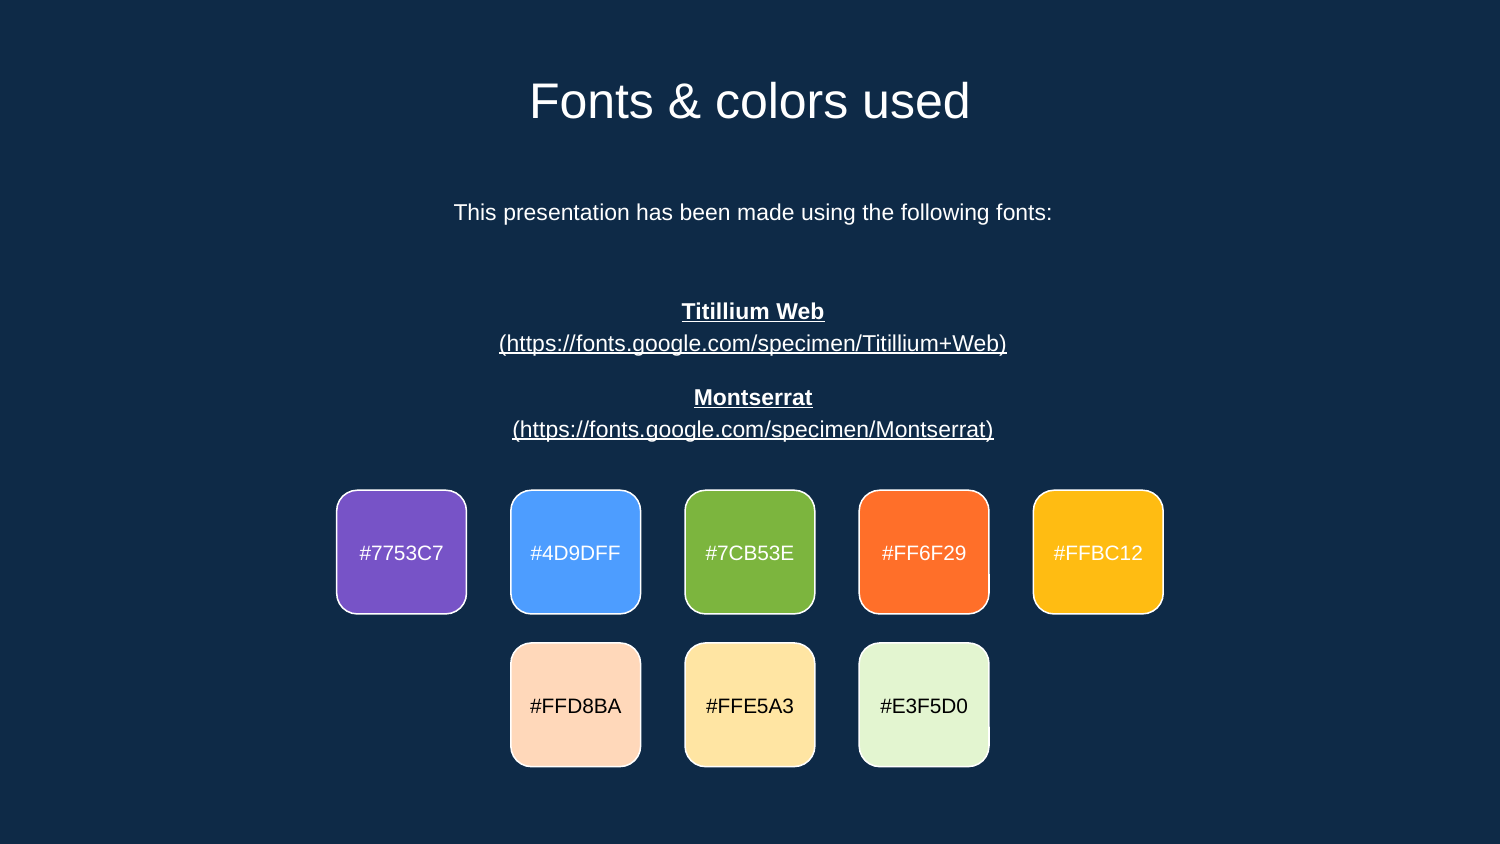

# Fonts & colors used
This presentation has been made using the following fonts:

Titillium Web
(https://fonts.google.com/specimen/Titillium+Web)

Montserrat
(https://fonts.google.com/specimen/Montserrat)

#7753C7
#4D9DFF
#7CB53E
#FF6F29
#FFBC12

#FFD8BA
#FFE5A3
#E3F5D0